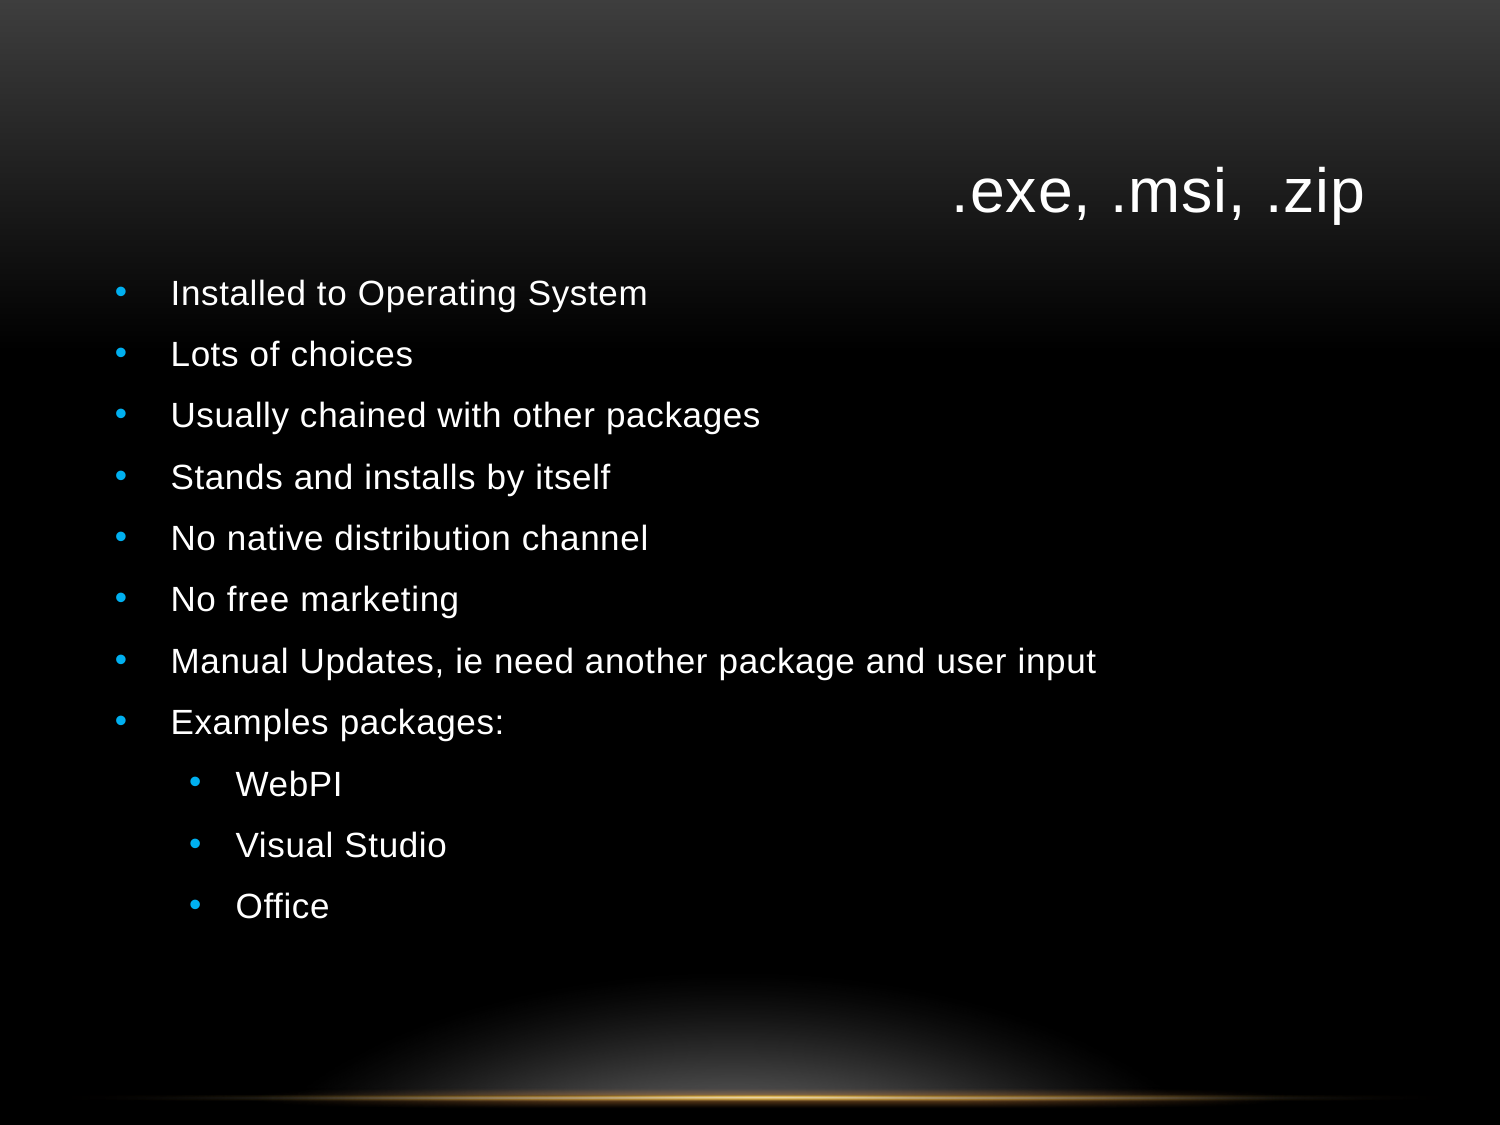

# .exe, .msi, .zip
Installed to Operating System
Lots of choices
Usually chained with other packages
Stands and installs by itself
No native distribution channel
No free marketing
Manual Updates, ie need another package and user input
Examples packages:
WebPI
Visual Studio
Office